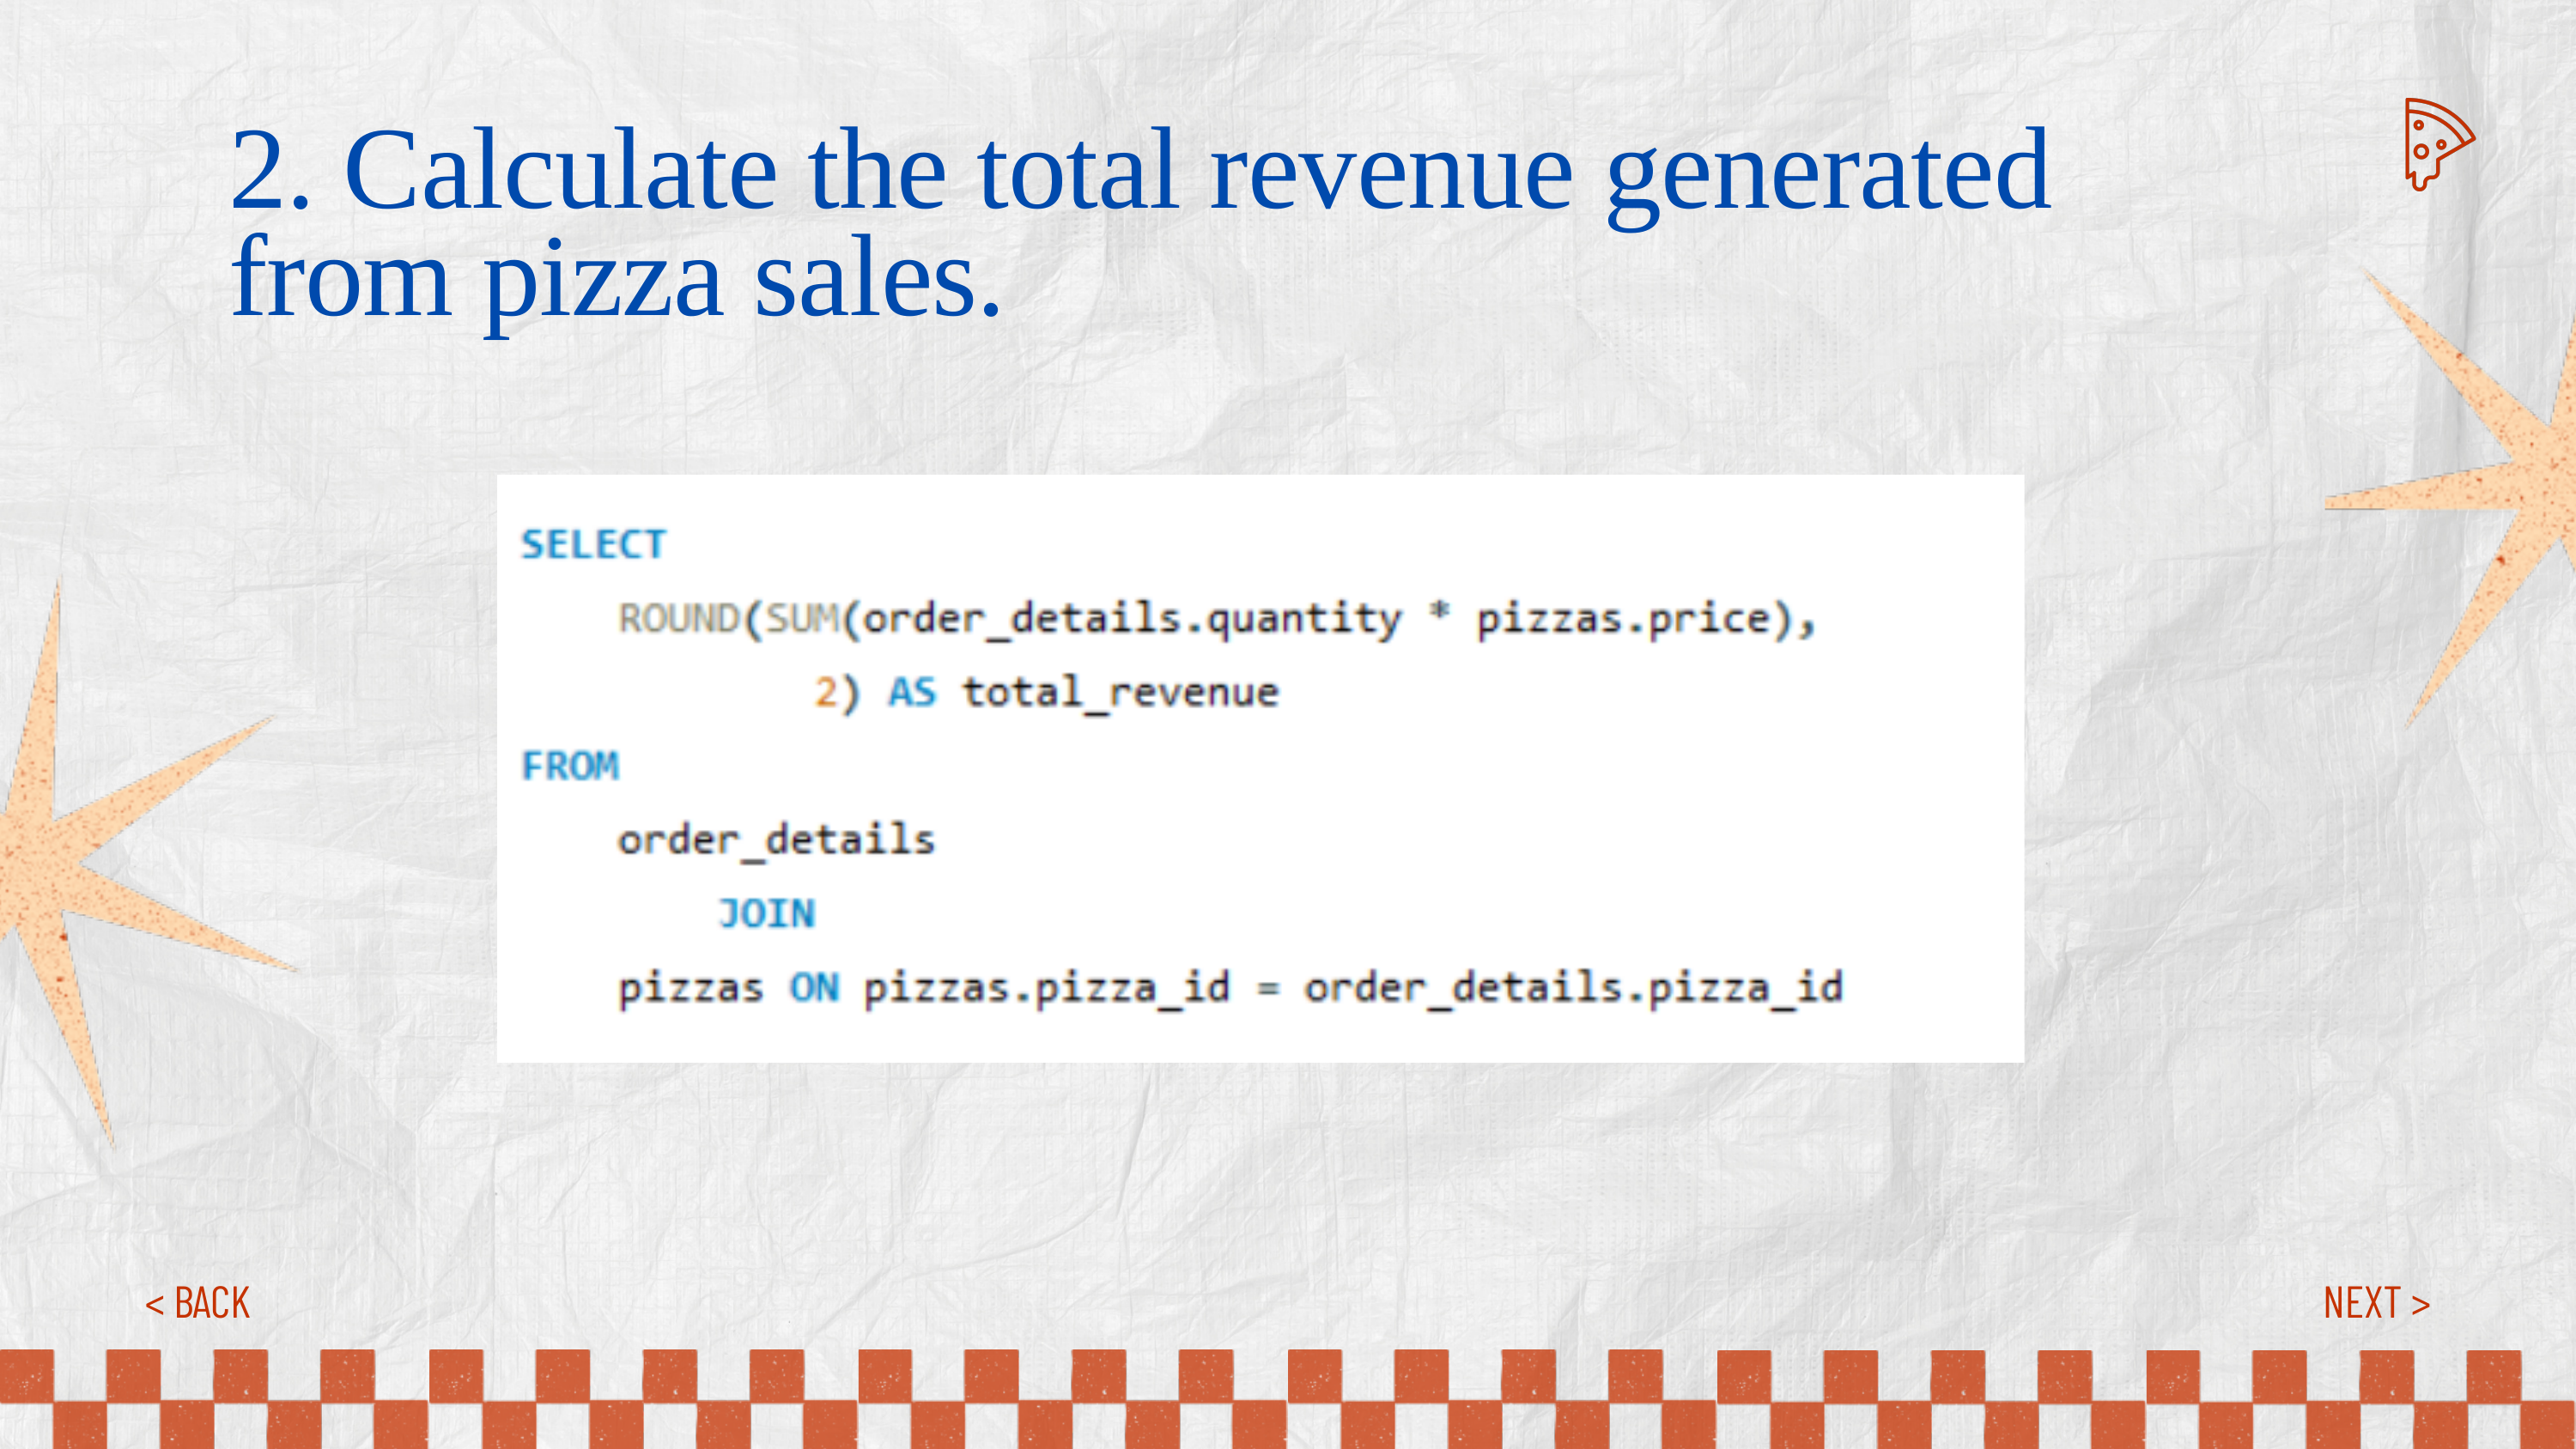

2. Calculate the total revenue generated from pizza sales.

< BACK
NEXT >